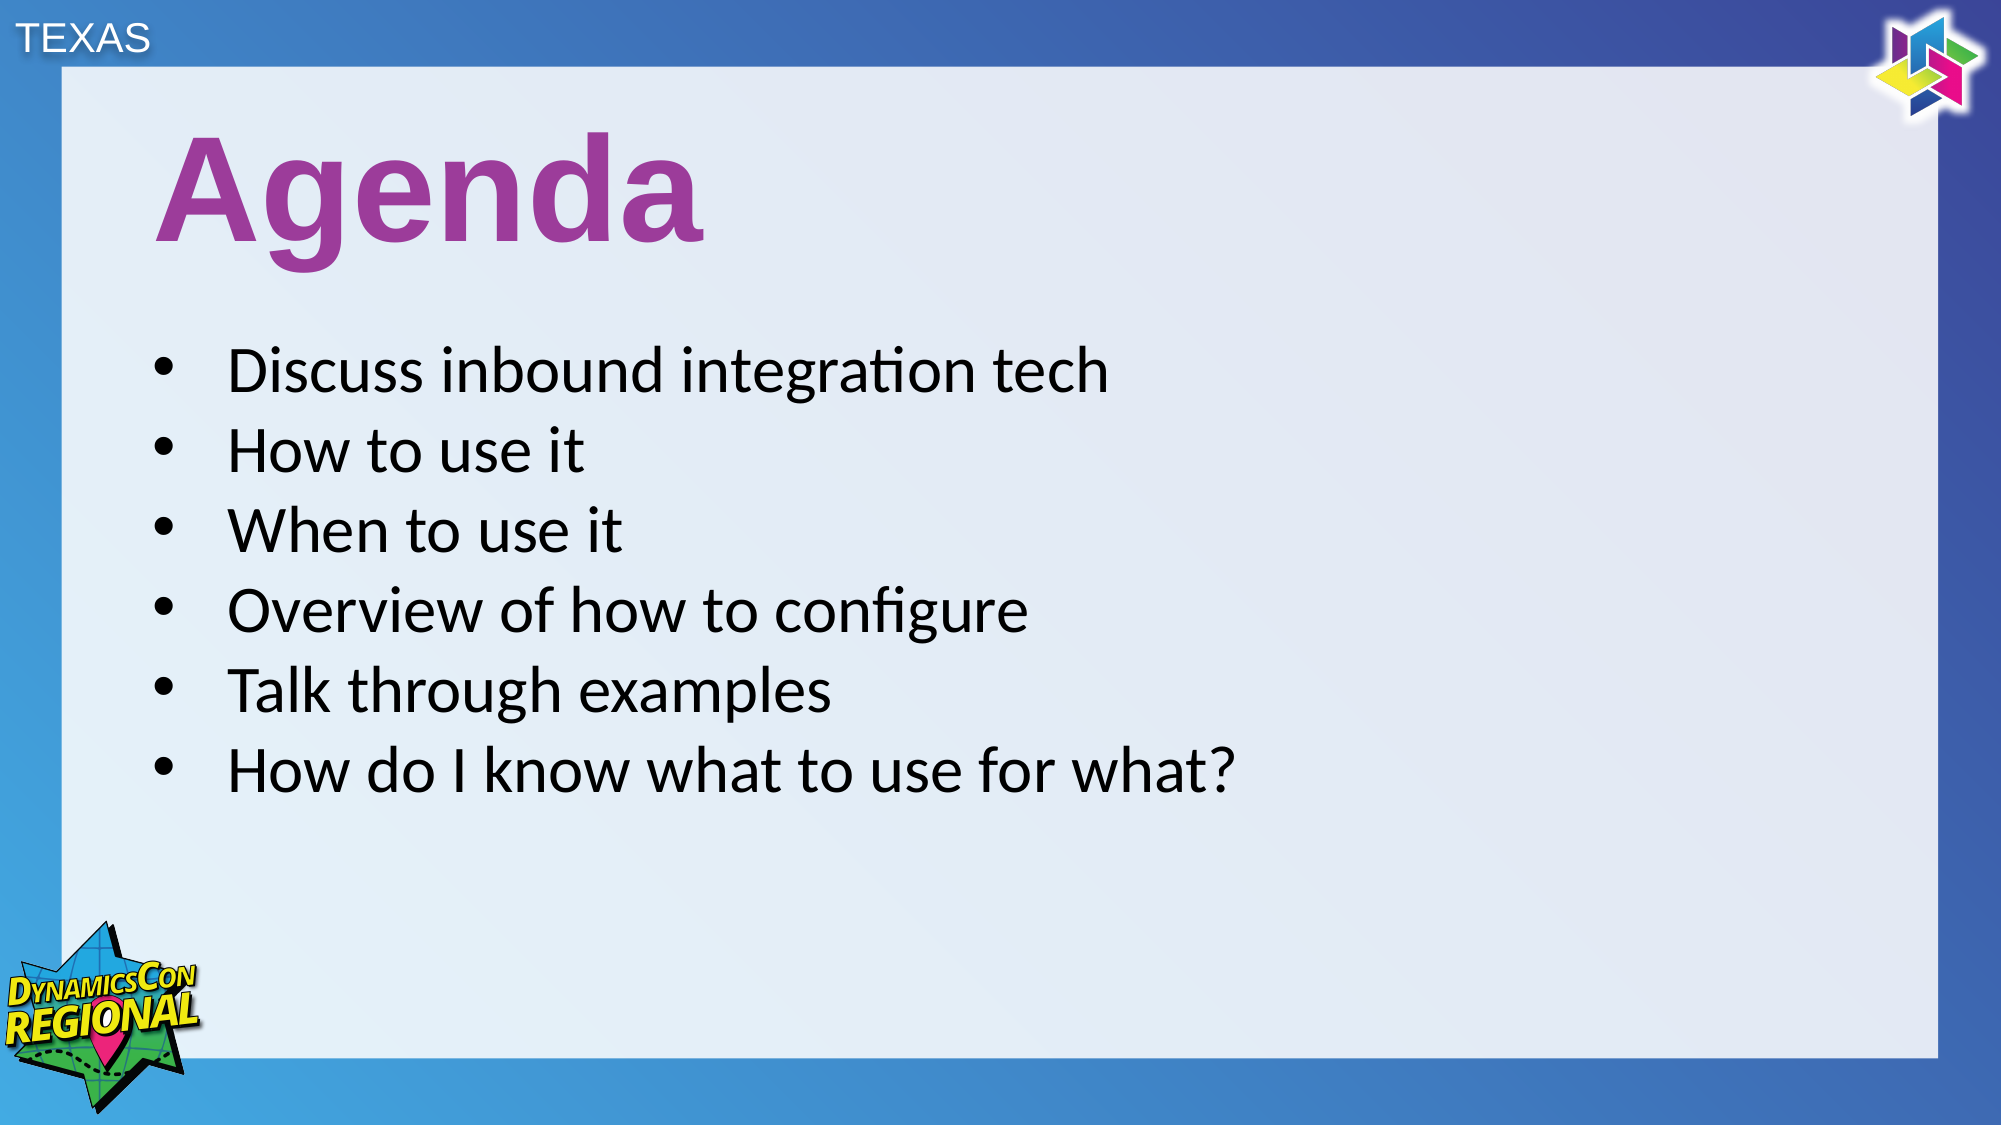

Agenda
Discuss inbound integration tech
How to use it
When to use it
Overview of how to configure
Talk through examples
How do I know what to use for what?